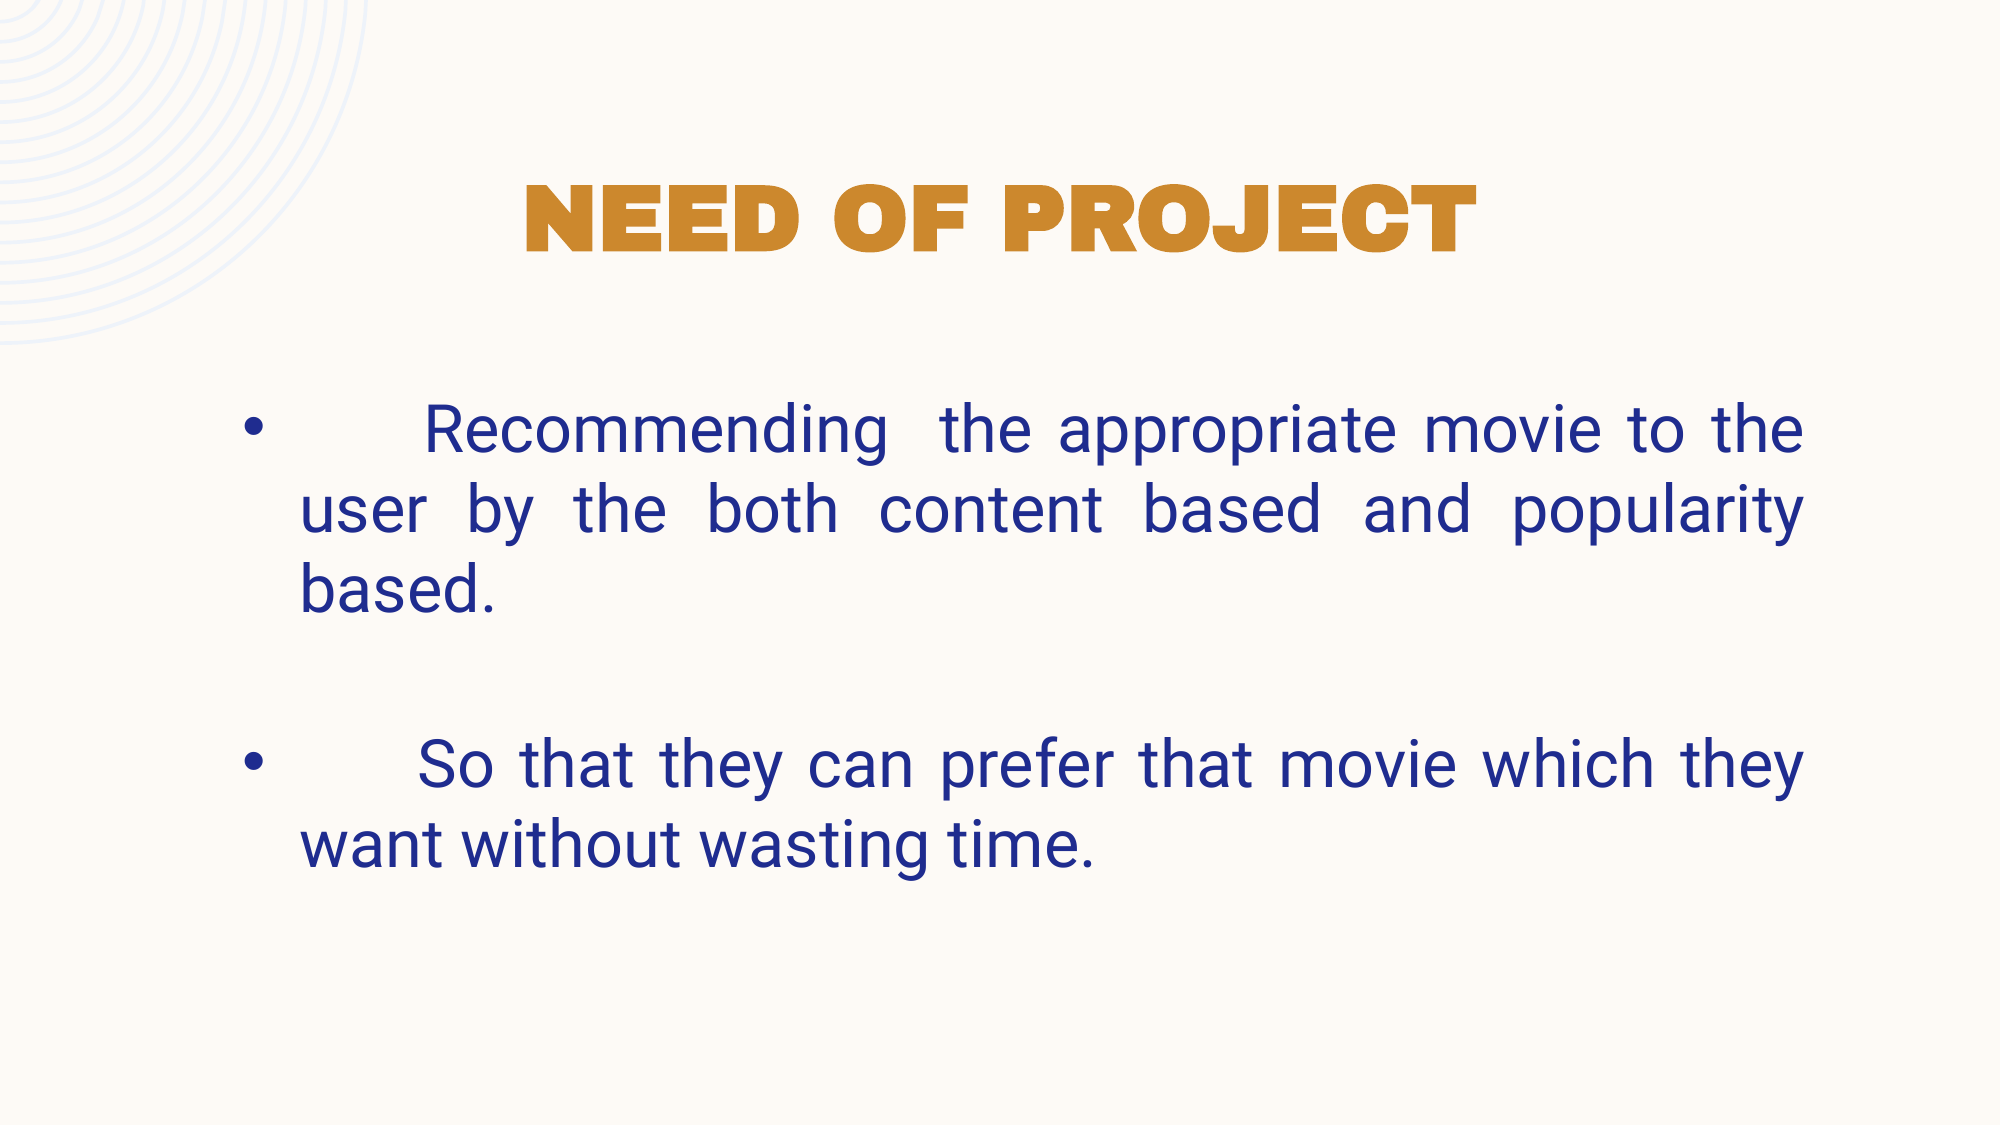

# Need of project
     Recommending  the appropriate movie to the user by the both content based and popularity based.

     So that they can prefer that movie which they want without wasting time.